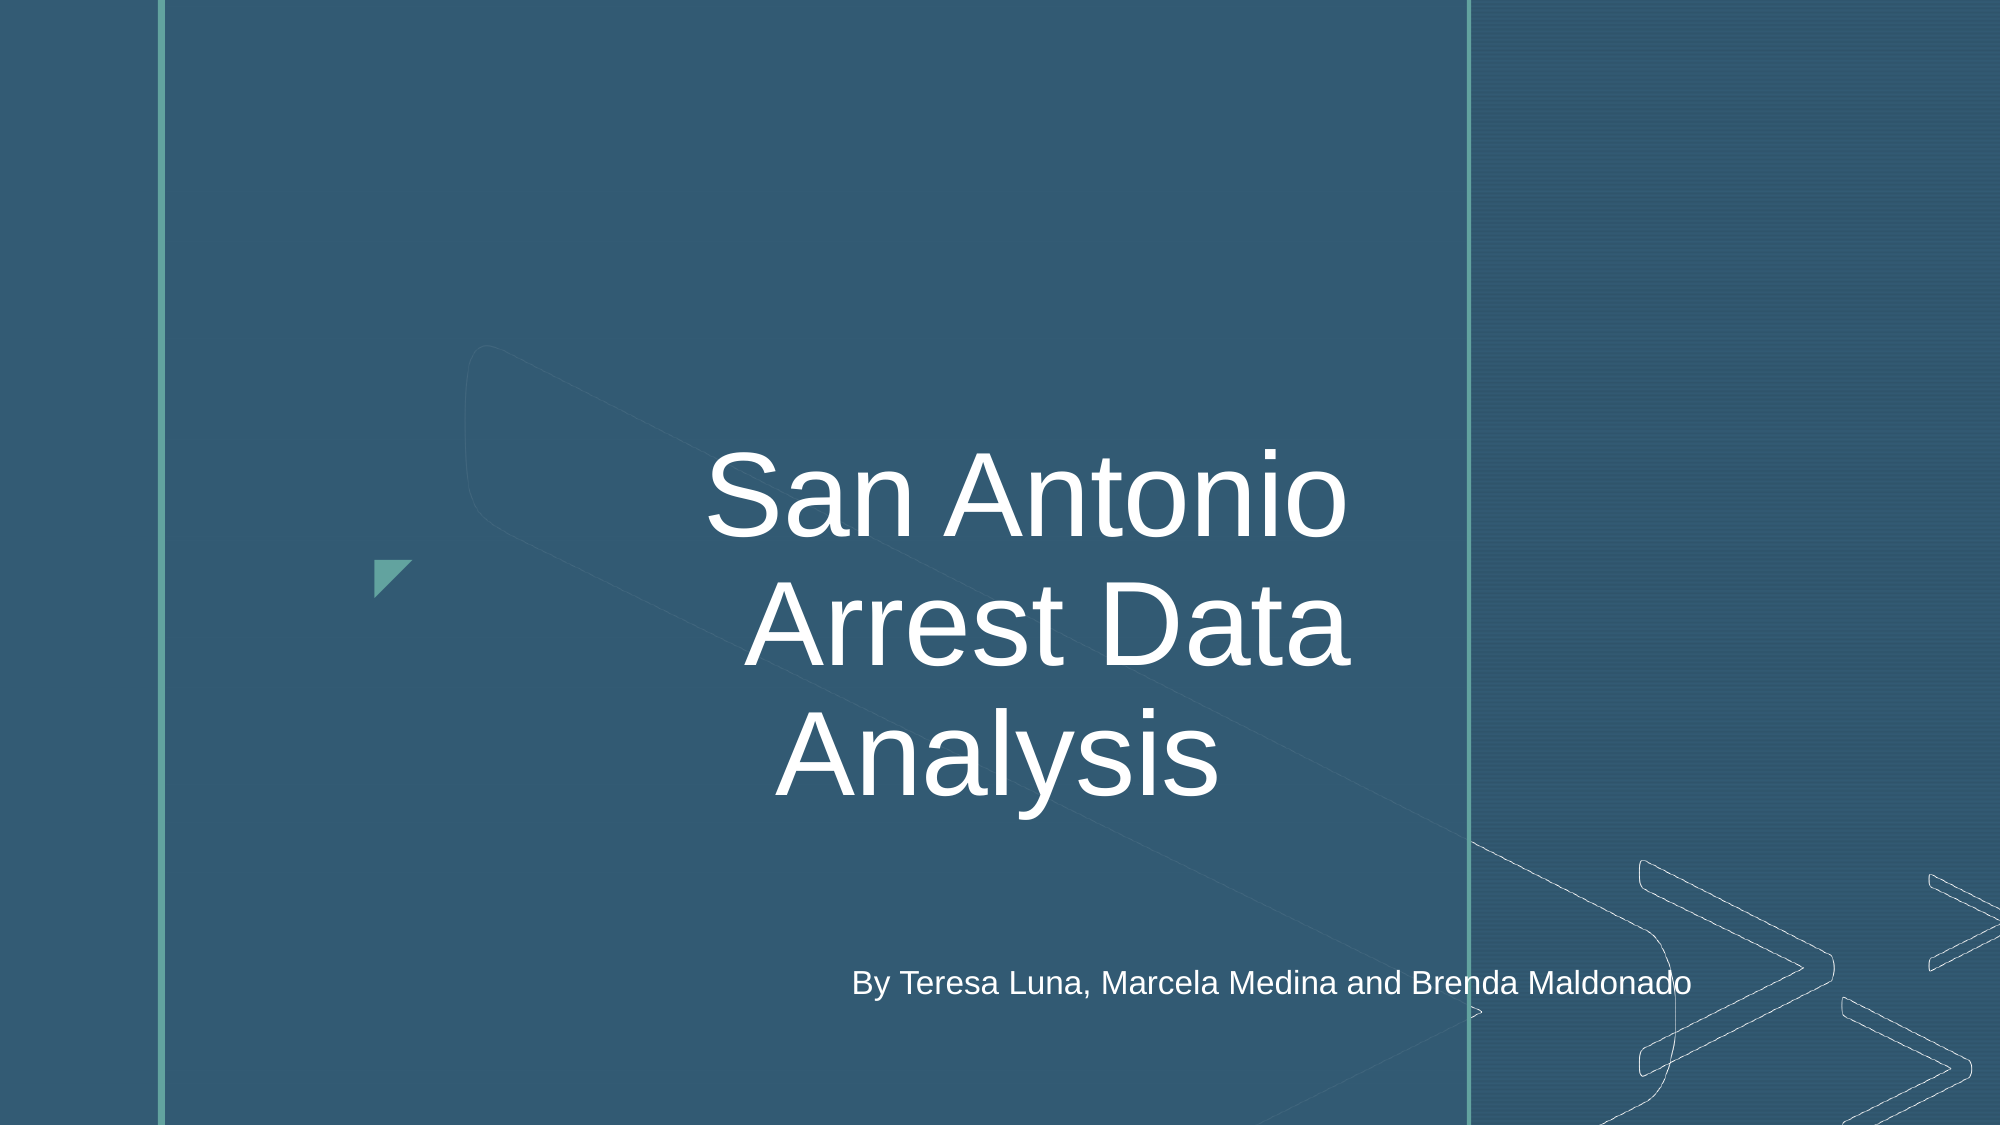

# San Antonio Arrest Data Analysis
By Teresa Luna, Marcela Medina and Brenda Maldonado